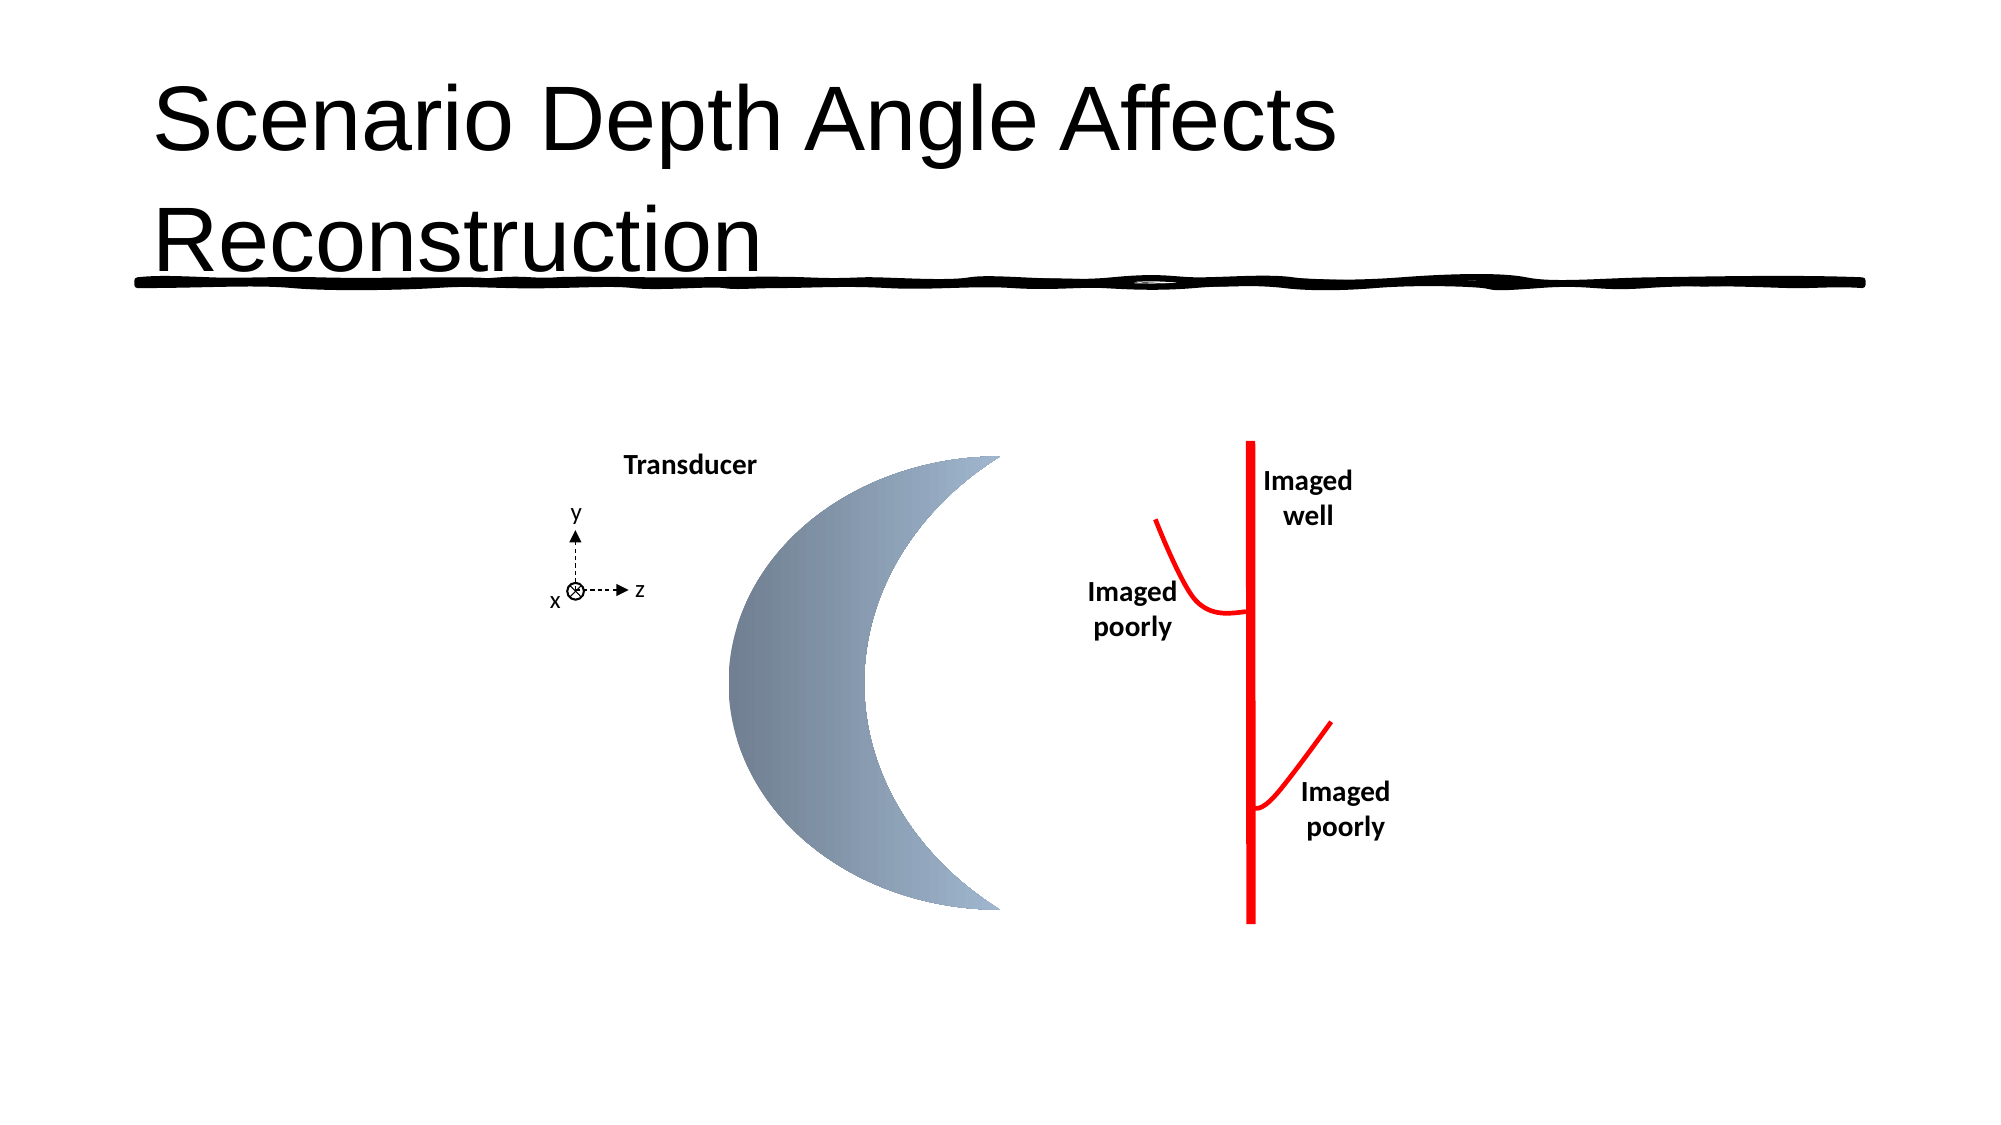

# Scenario Depth Angle Affects Reconstruction
Transducer
Imaged well

y

z
Imaged poorly
x

Imaged poorly